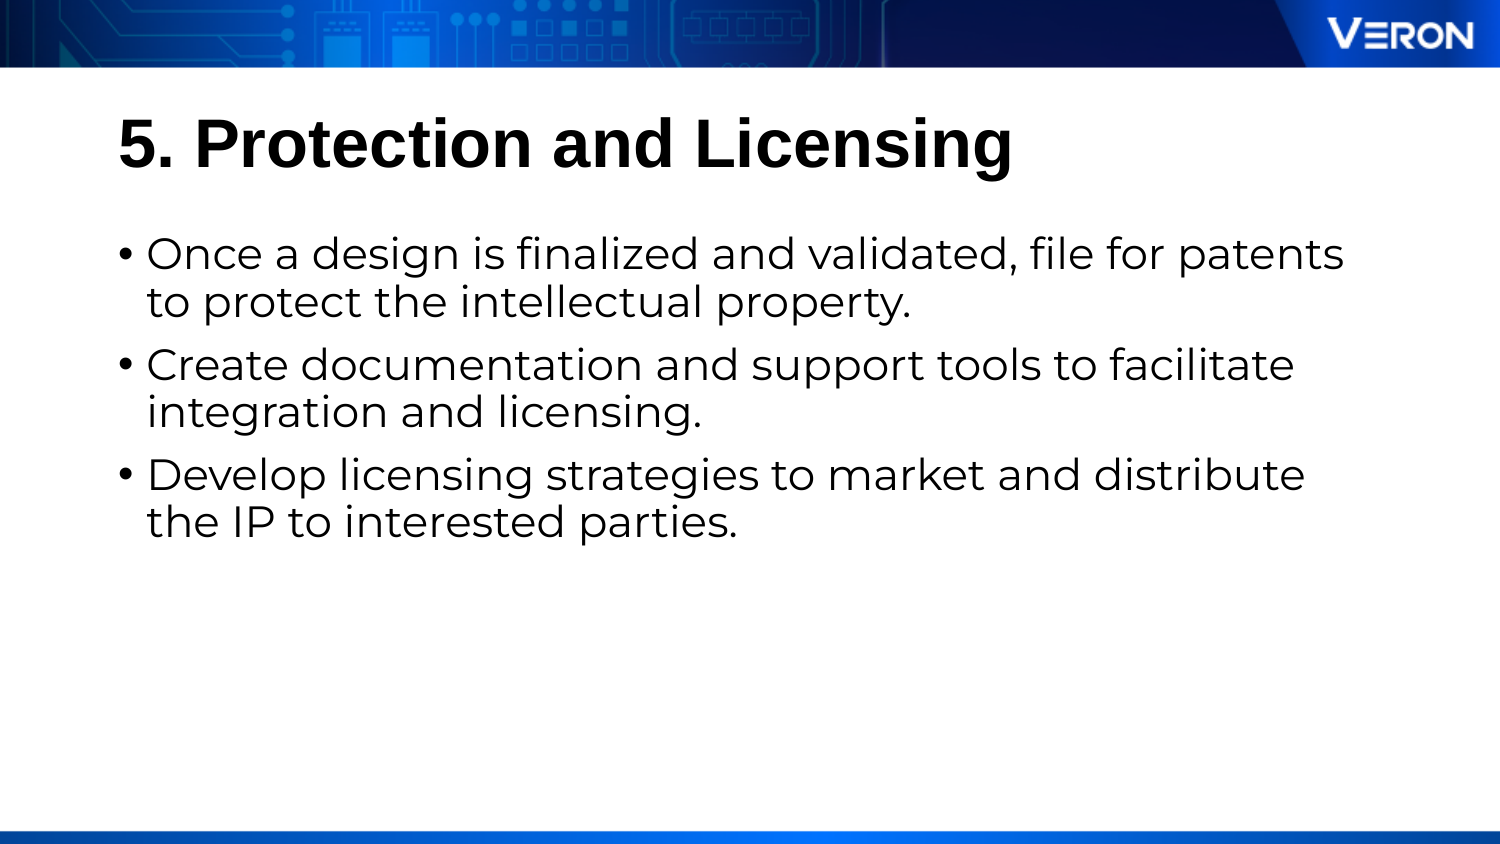

# 5. Protection and Licensing
Once a design is finalized and validated, file for patents to protect the intellectual property.
Create documentation and support tools to facilitate integration and licensing.
Develop licensing strategies to market and distribute the IP to interested parties.